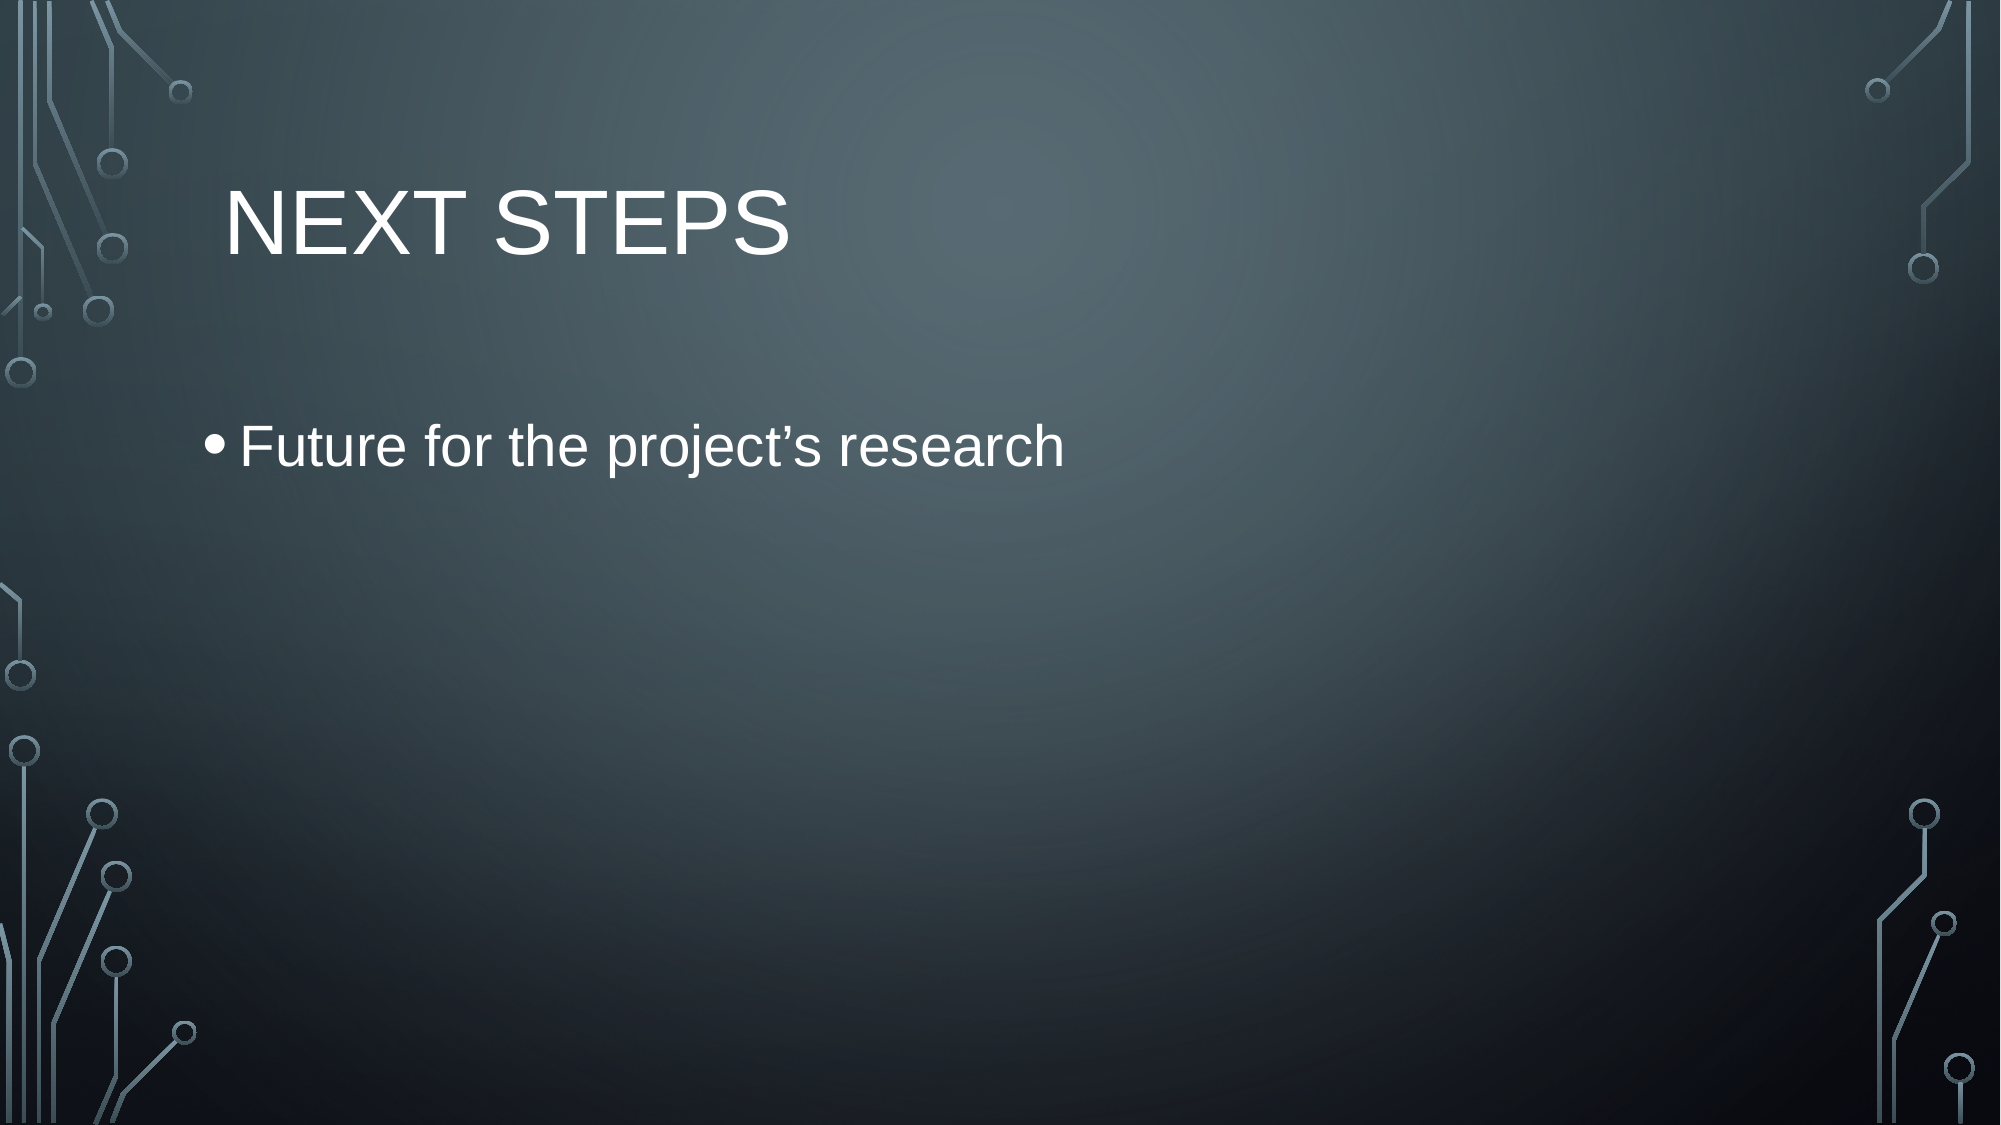

# Next Steps
Future for the project’s research